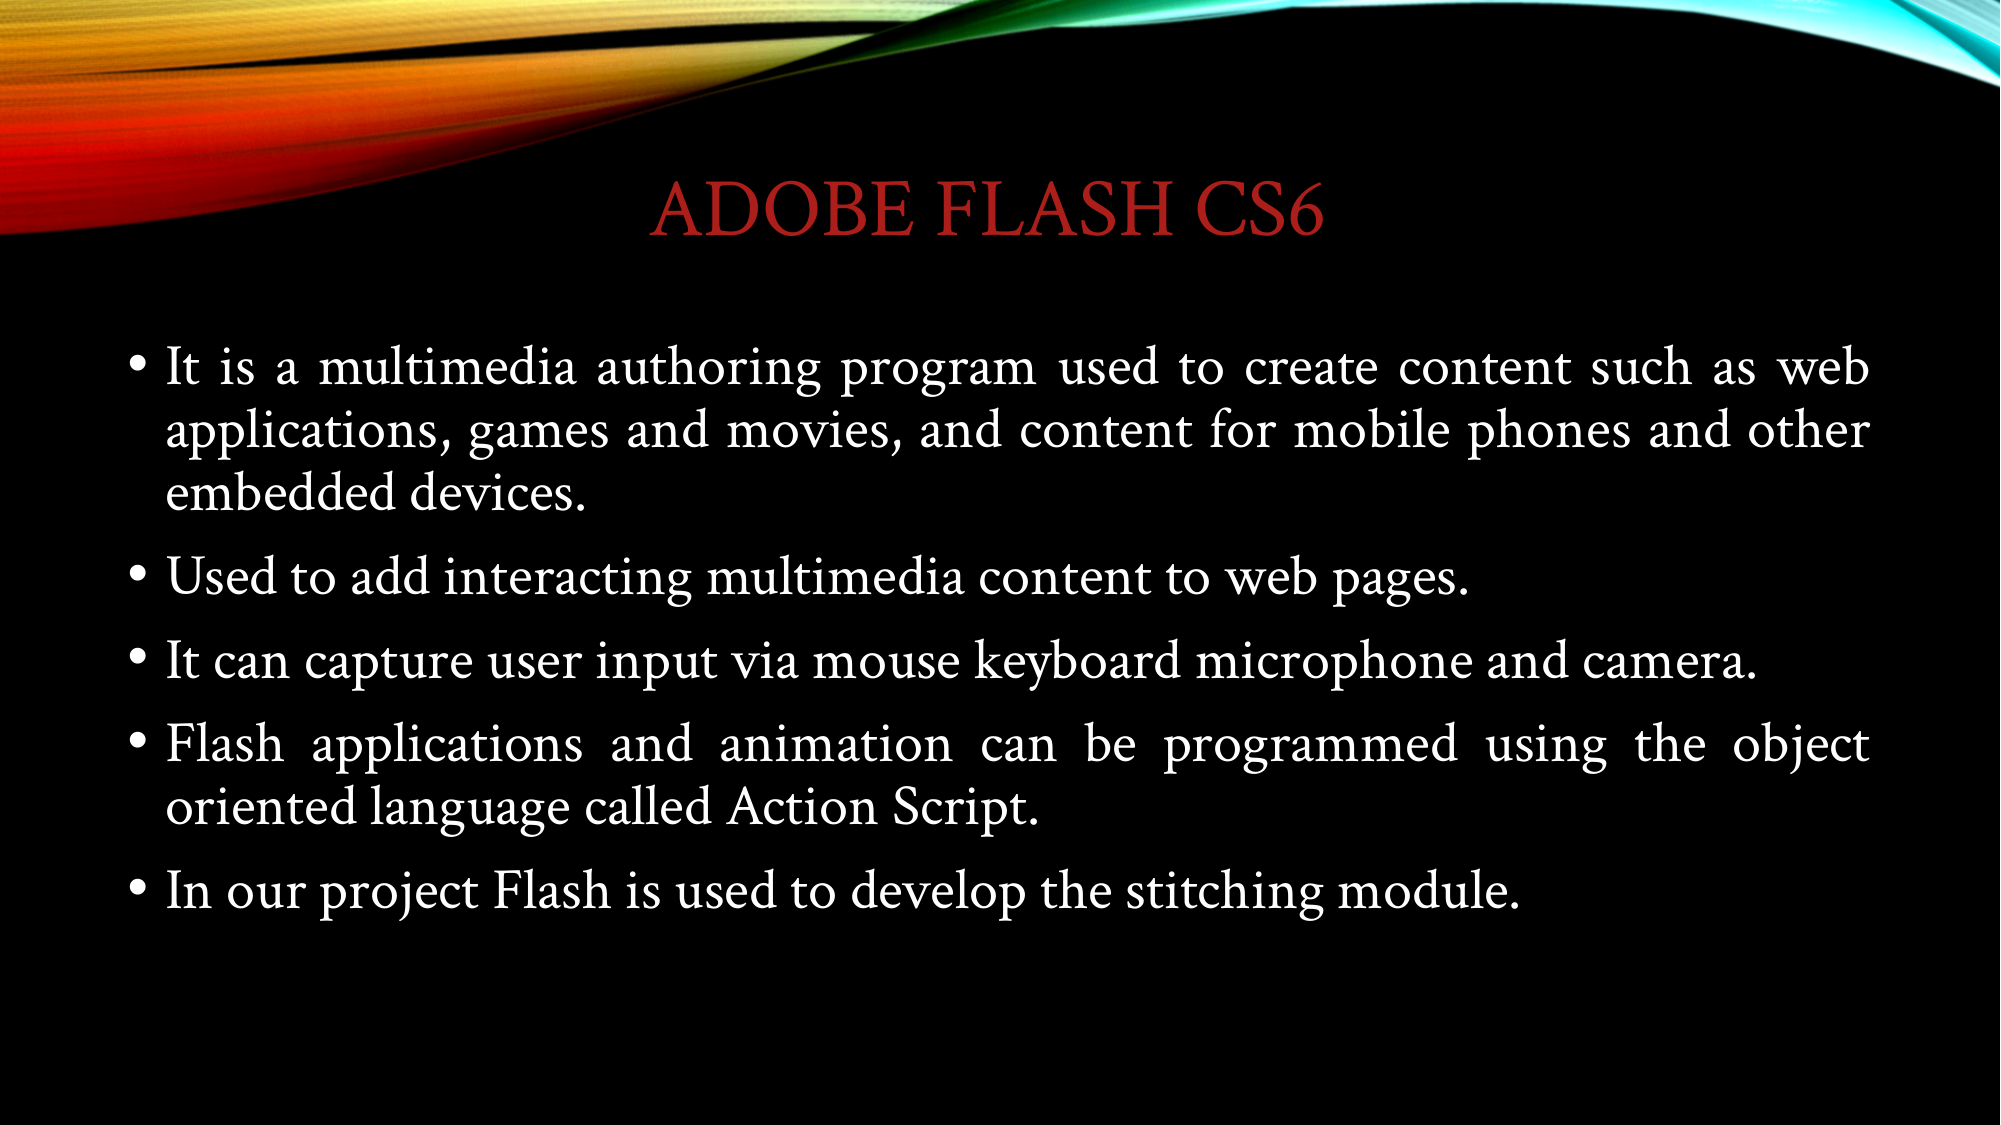

# Adobe flash cs6
It is a multimedia authoring program used to create content such as web applications, games and movies, and content for mobile phones and other embedded devices.
Used to add interacting multimedia content to web pages.
It can capture user input via mouse keyboard microphone and camera.
Flash applications and animation can be programmed using the object oriented language called Action Script.
In our project Flash is used to develop the stitching module.